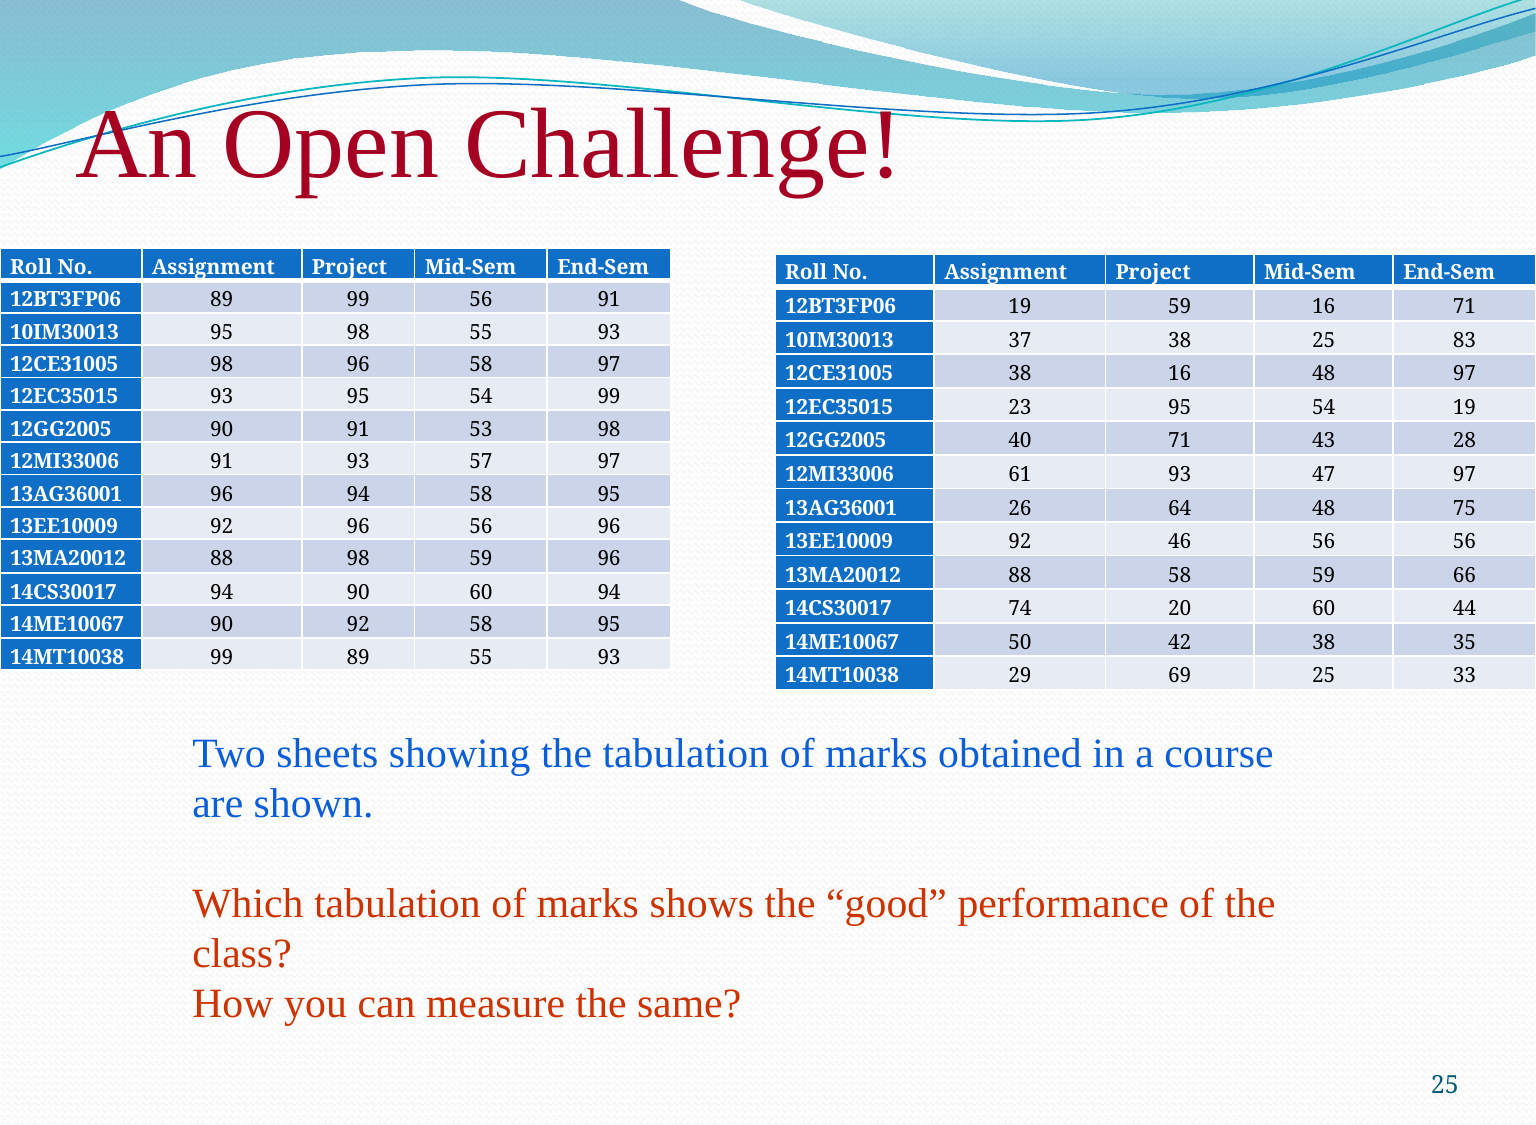

# An Open Challenge!
| Roll No. | Assignment | Project | Mid-Sem | End-Sem |
| --- | --- | --- | --- | --- |
| 12BT3FP06 | 89 | 99 | 56 | 91 |
| 10IM30013 | 95 | 98 | 55 | 93 |
| 12CE31005 | 98 | 96 | 58 | 97 |
| 12EC35015 | 93 | 95 | 54 | 99 |
| 12GG2005 | 90 | 91 | 53 | 98 |
| 12MI33006 | 91 | 93 | 57 | 97 |
| 13AG36001 | 96 | 94 | 58 | 95 |
| 13EE10009 | 92 | 96 | 56 | 96 |
| 13MA20012 | 88 | 98 | 59 | 96 |
| 14CS30017 | 94 | 90 | 60 | 94 |
| 14ME10067 | 90 | 92 | 58 | 95 |
| 14MT10038 | 99 | 89 | 55 | 93 |
| Roll No. | Assignment | Project | Mid-Sem | End-Sem |
| --- | --- | --- | --- | --- |
| 12BT3FP06 | 19 | 59 | 16 | 71 |
| 10IM30013 | 37 | 38 | 25 | 83 |
| 12CE31005 | 38 | 16 | 48 | 97 |
| 12EC35015 | 23 | 95 | 54 | 19 |
| 12GG2005 | 40 | 71 | 43 | 28 |
| 12MI33006 | 61 | 93 | 47 | 97 |
| 13AG36001 | 26 | 64 | 48 | 75 |
| 13EE10009 | 92 | 46 | 56 | 56 |
| 13MA20012 | 88 | 58 | 59 | 66 |
| 14CS30017 | 74 | 20 | 60 | 44 |
| 14ME10067 | 50 | 42 | 38 | 35 |
| 14MT10038 | 29 | 69 | 25 | 33 |
Two sheets showing the tabulation of marks obtained in a course  are shown.

Which tabulation of marks shows the “good” performance of the class?
How you can measure the same?

25